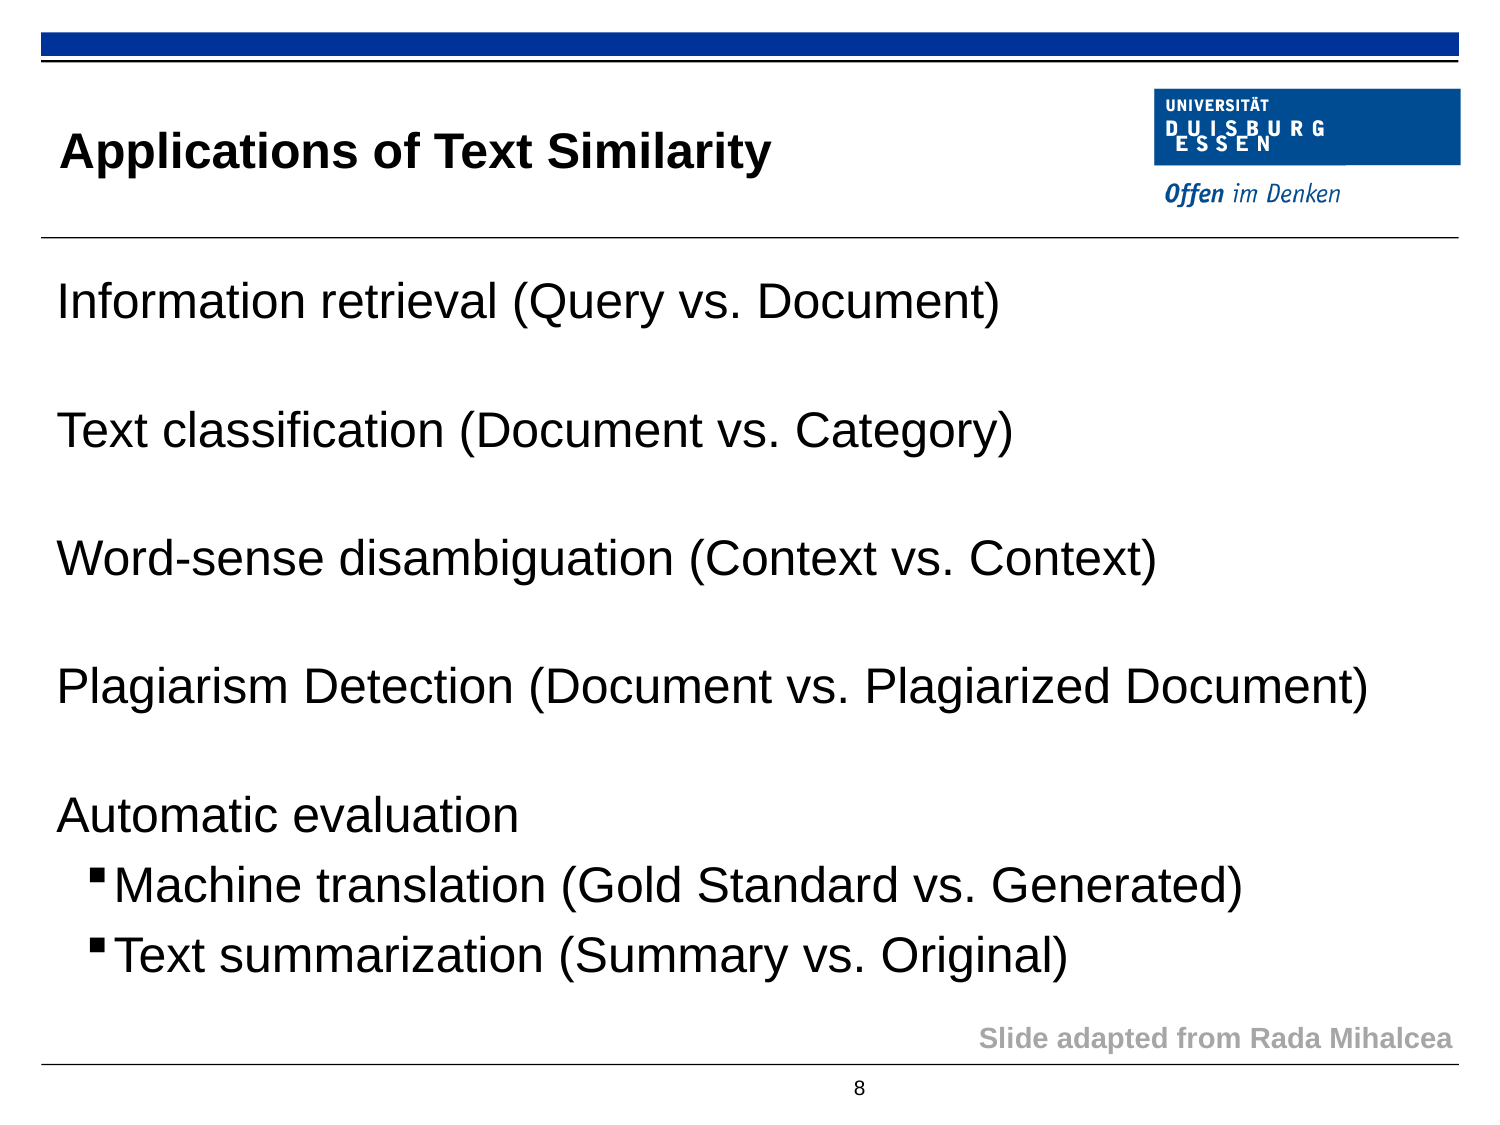

# Applications of Text Similarity
Information retrieval (Query vs. Document)‏

Text classification (Document vs. Category)‏

Word-sense disambiguation (Context vs. Context)

Plagiarism Detection (Document vs. Plagiarized Document)

Automatic evaluation
Machine translation (Gold Standard vs. Generated)‏
Text summarization (Summary vs. Original)‏
Slide adapted from Rada Mihalcea